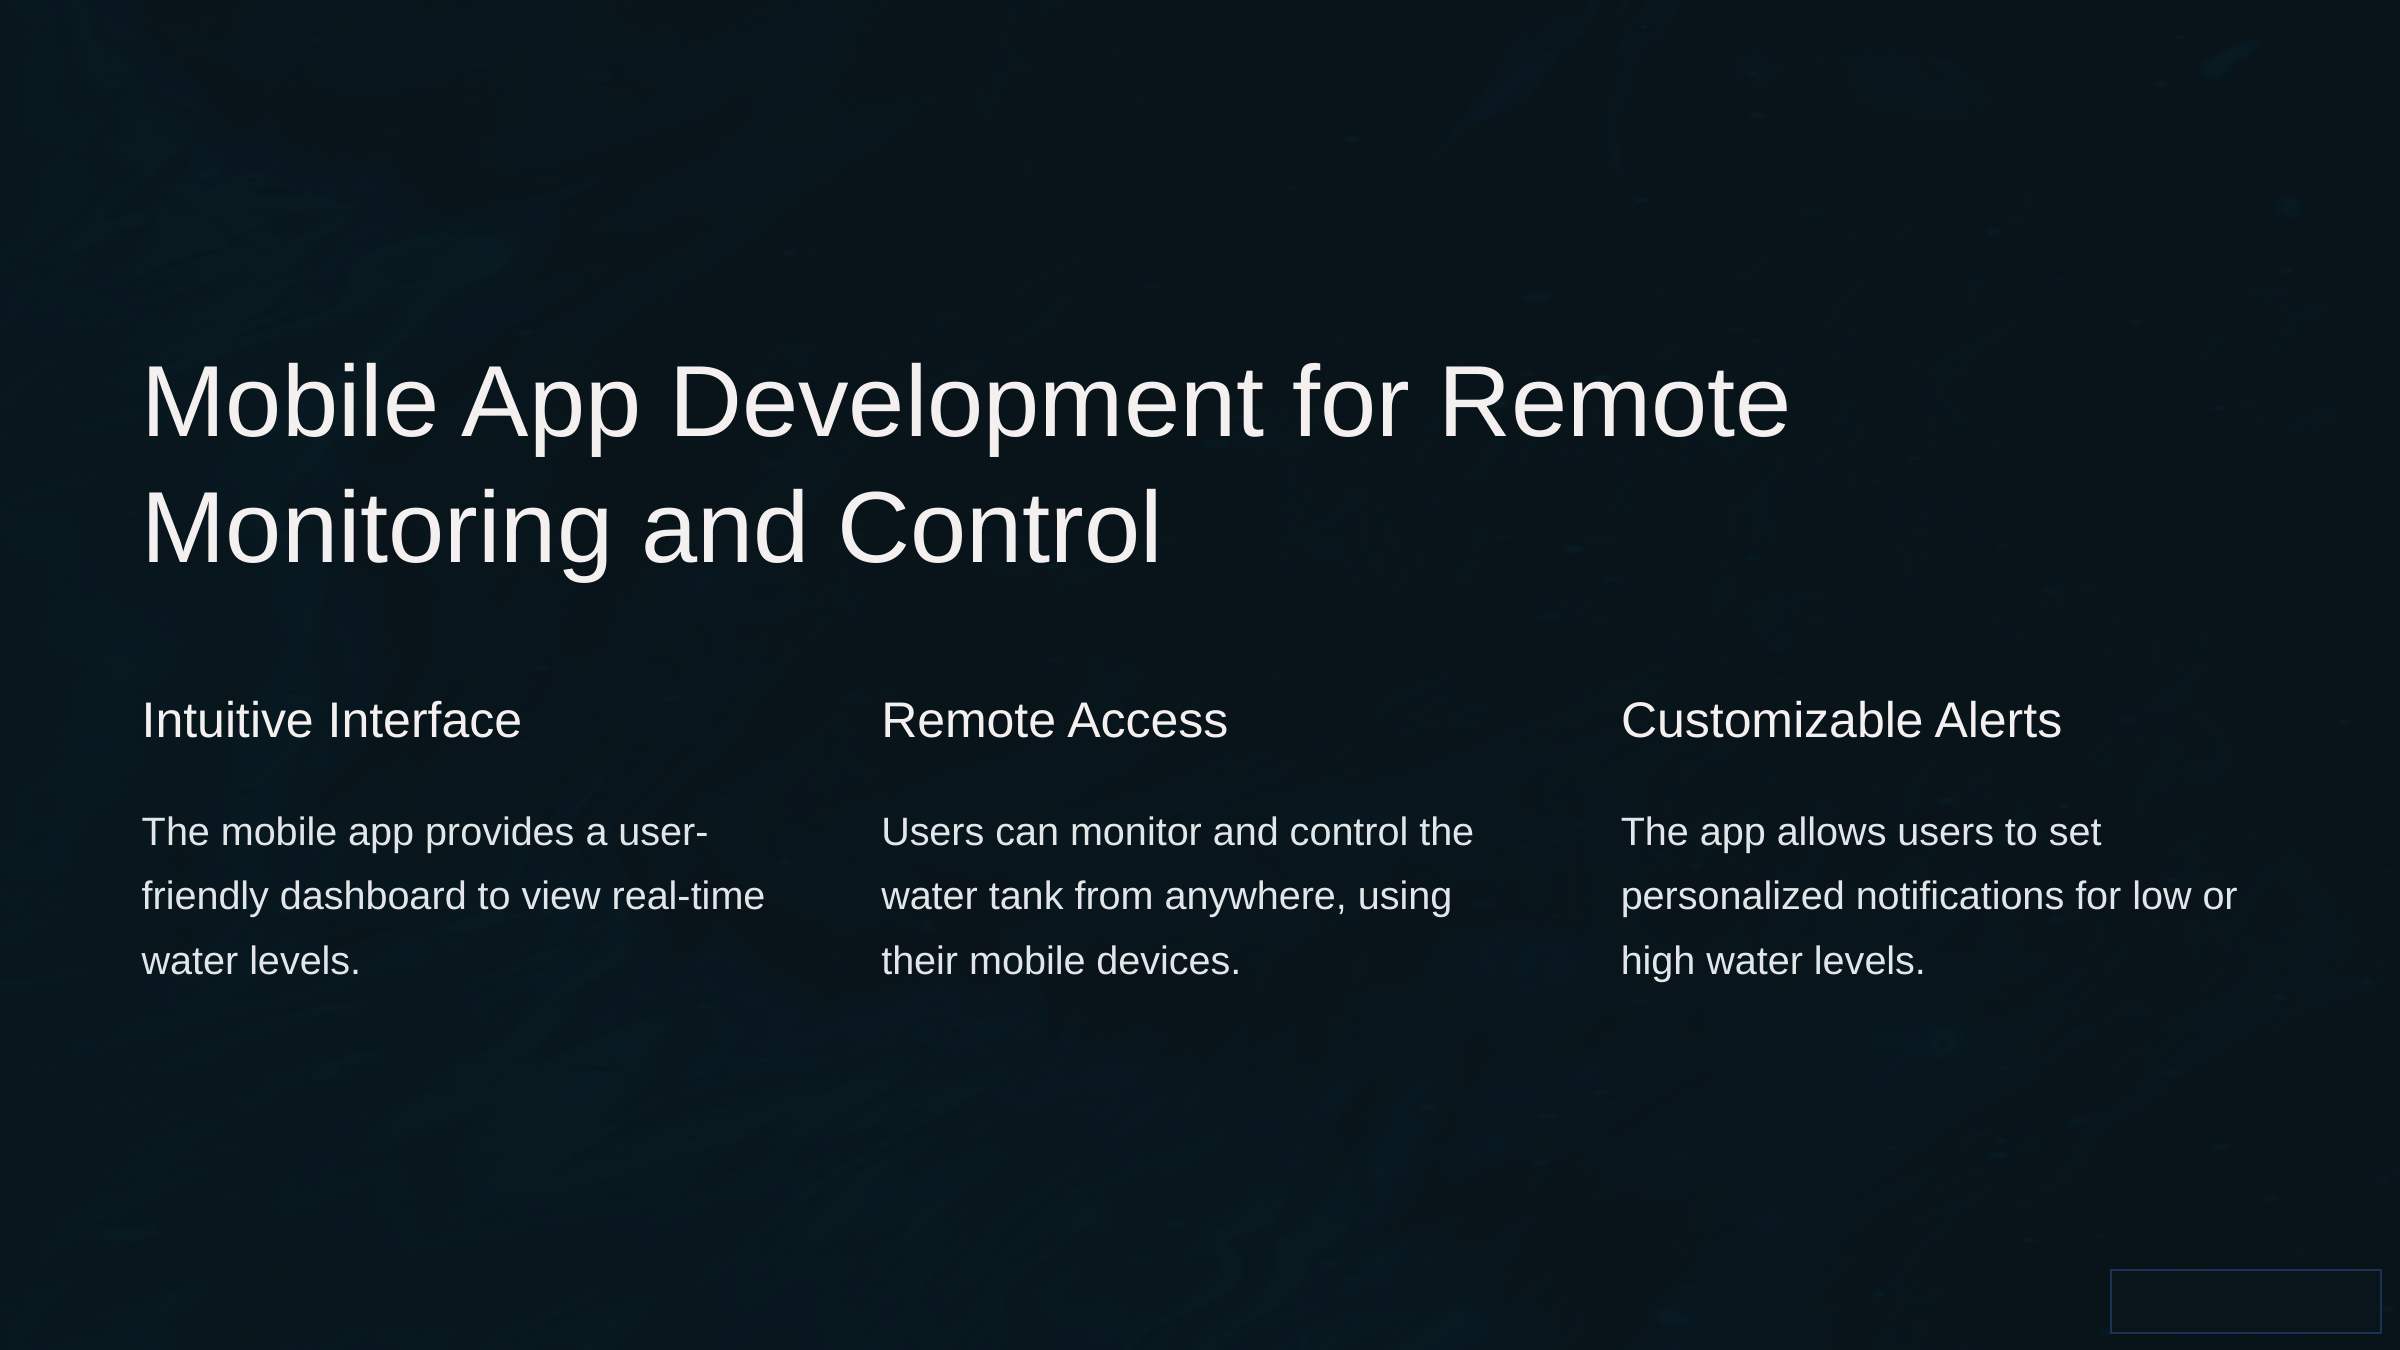

Mobile App Development for Remote Monitoring and Control
Intuitive Interface
Remote Access
Customizable Alerts
The mobile app provides a user-friendly dashboard to view real-time water levels.
Users can monitor and control the water tank from anywhere, using their mobile devices.
The app allows users to set personalized notifications for low or high water levels.